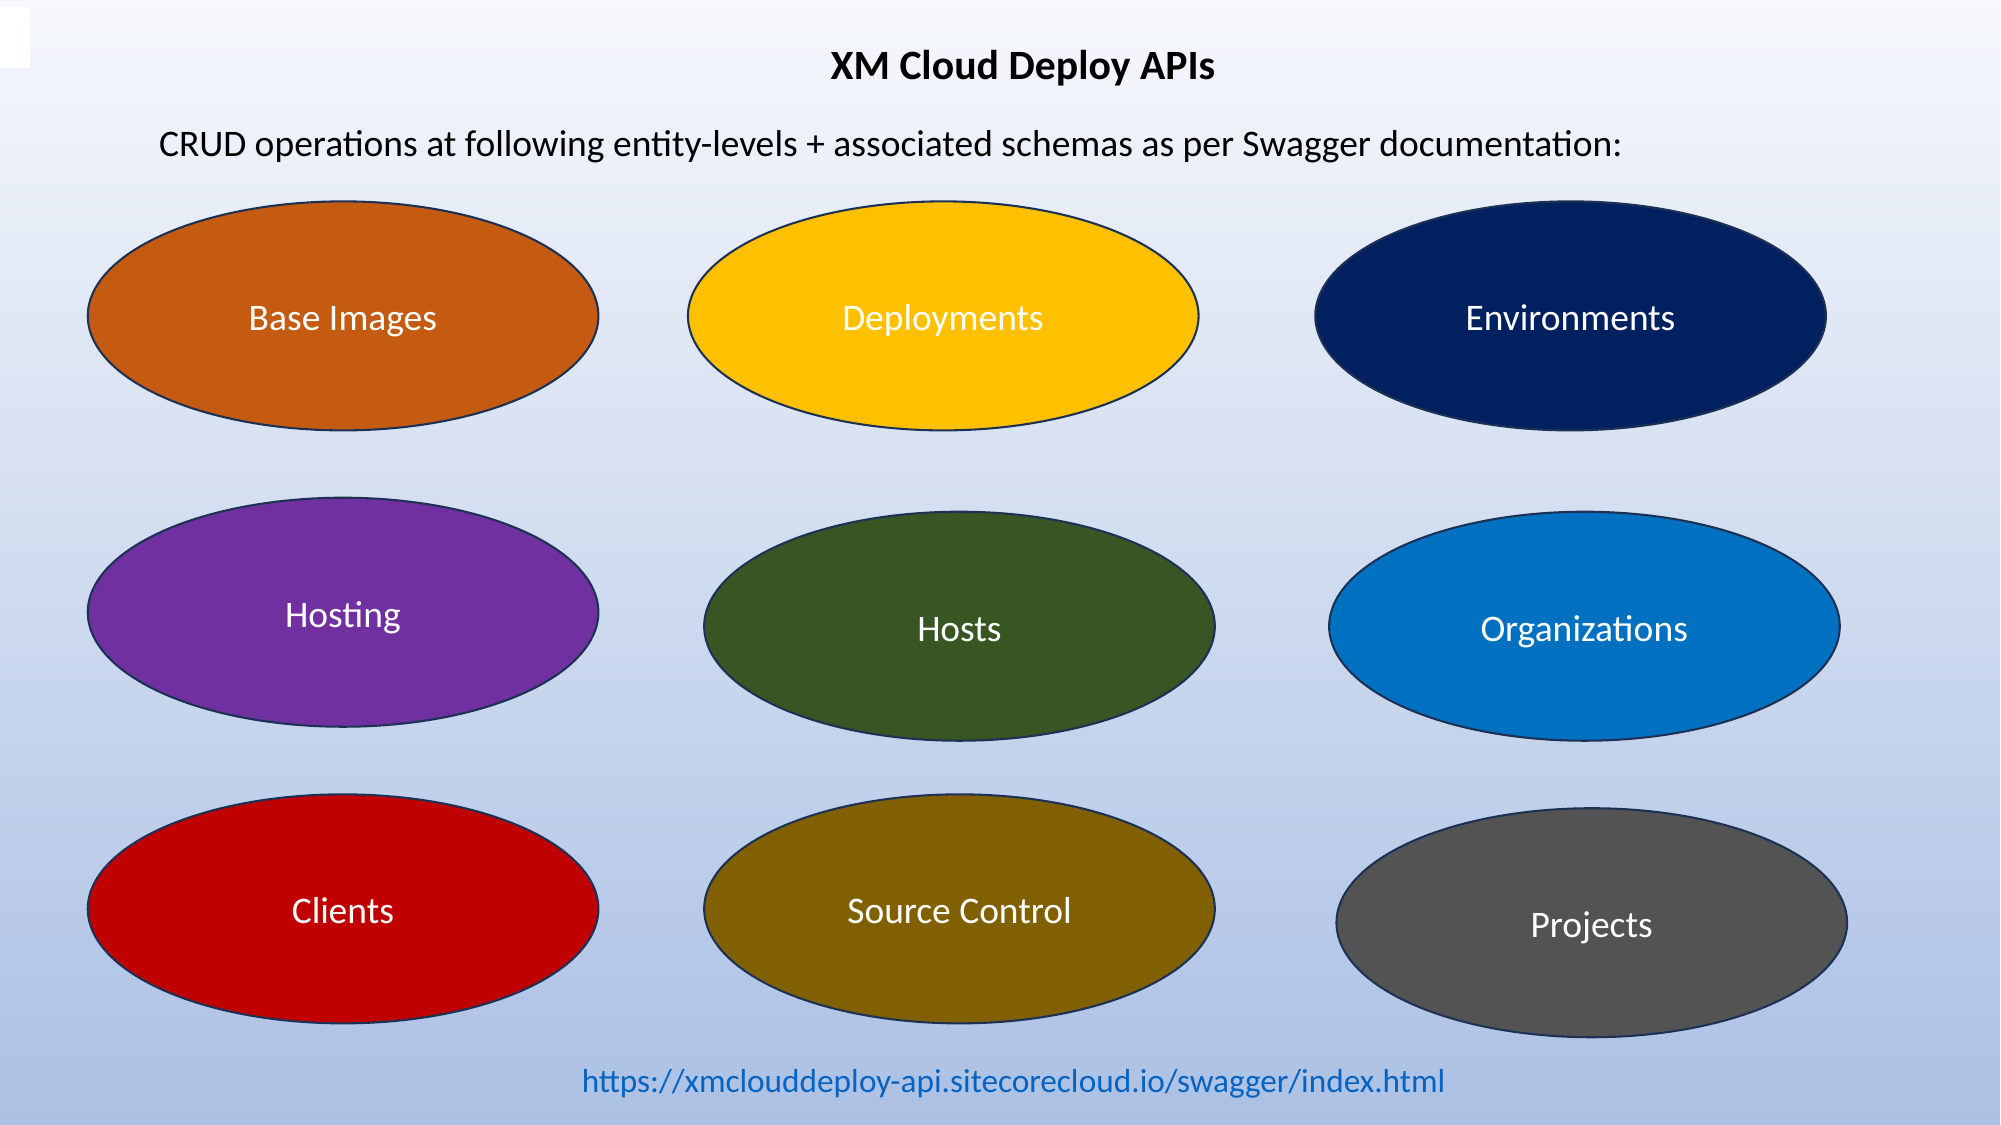

XM Cloud Deploy APIs
CRUD operations at following entity-levels + associated schemas as per Swagger documentation:
Base Images
Deployments
Environments
Hosting
Hosts
Organizations
Clients
Source Control
Projects
https://xmclouddeploy-api.sitecorecloud.io/swagger/index.html